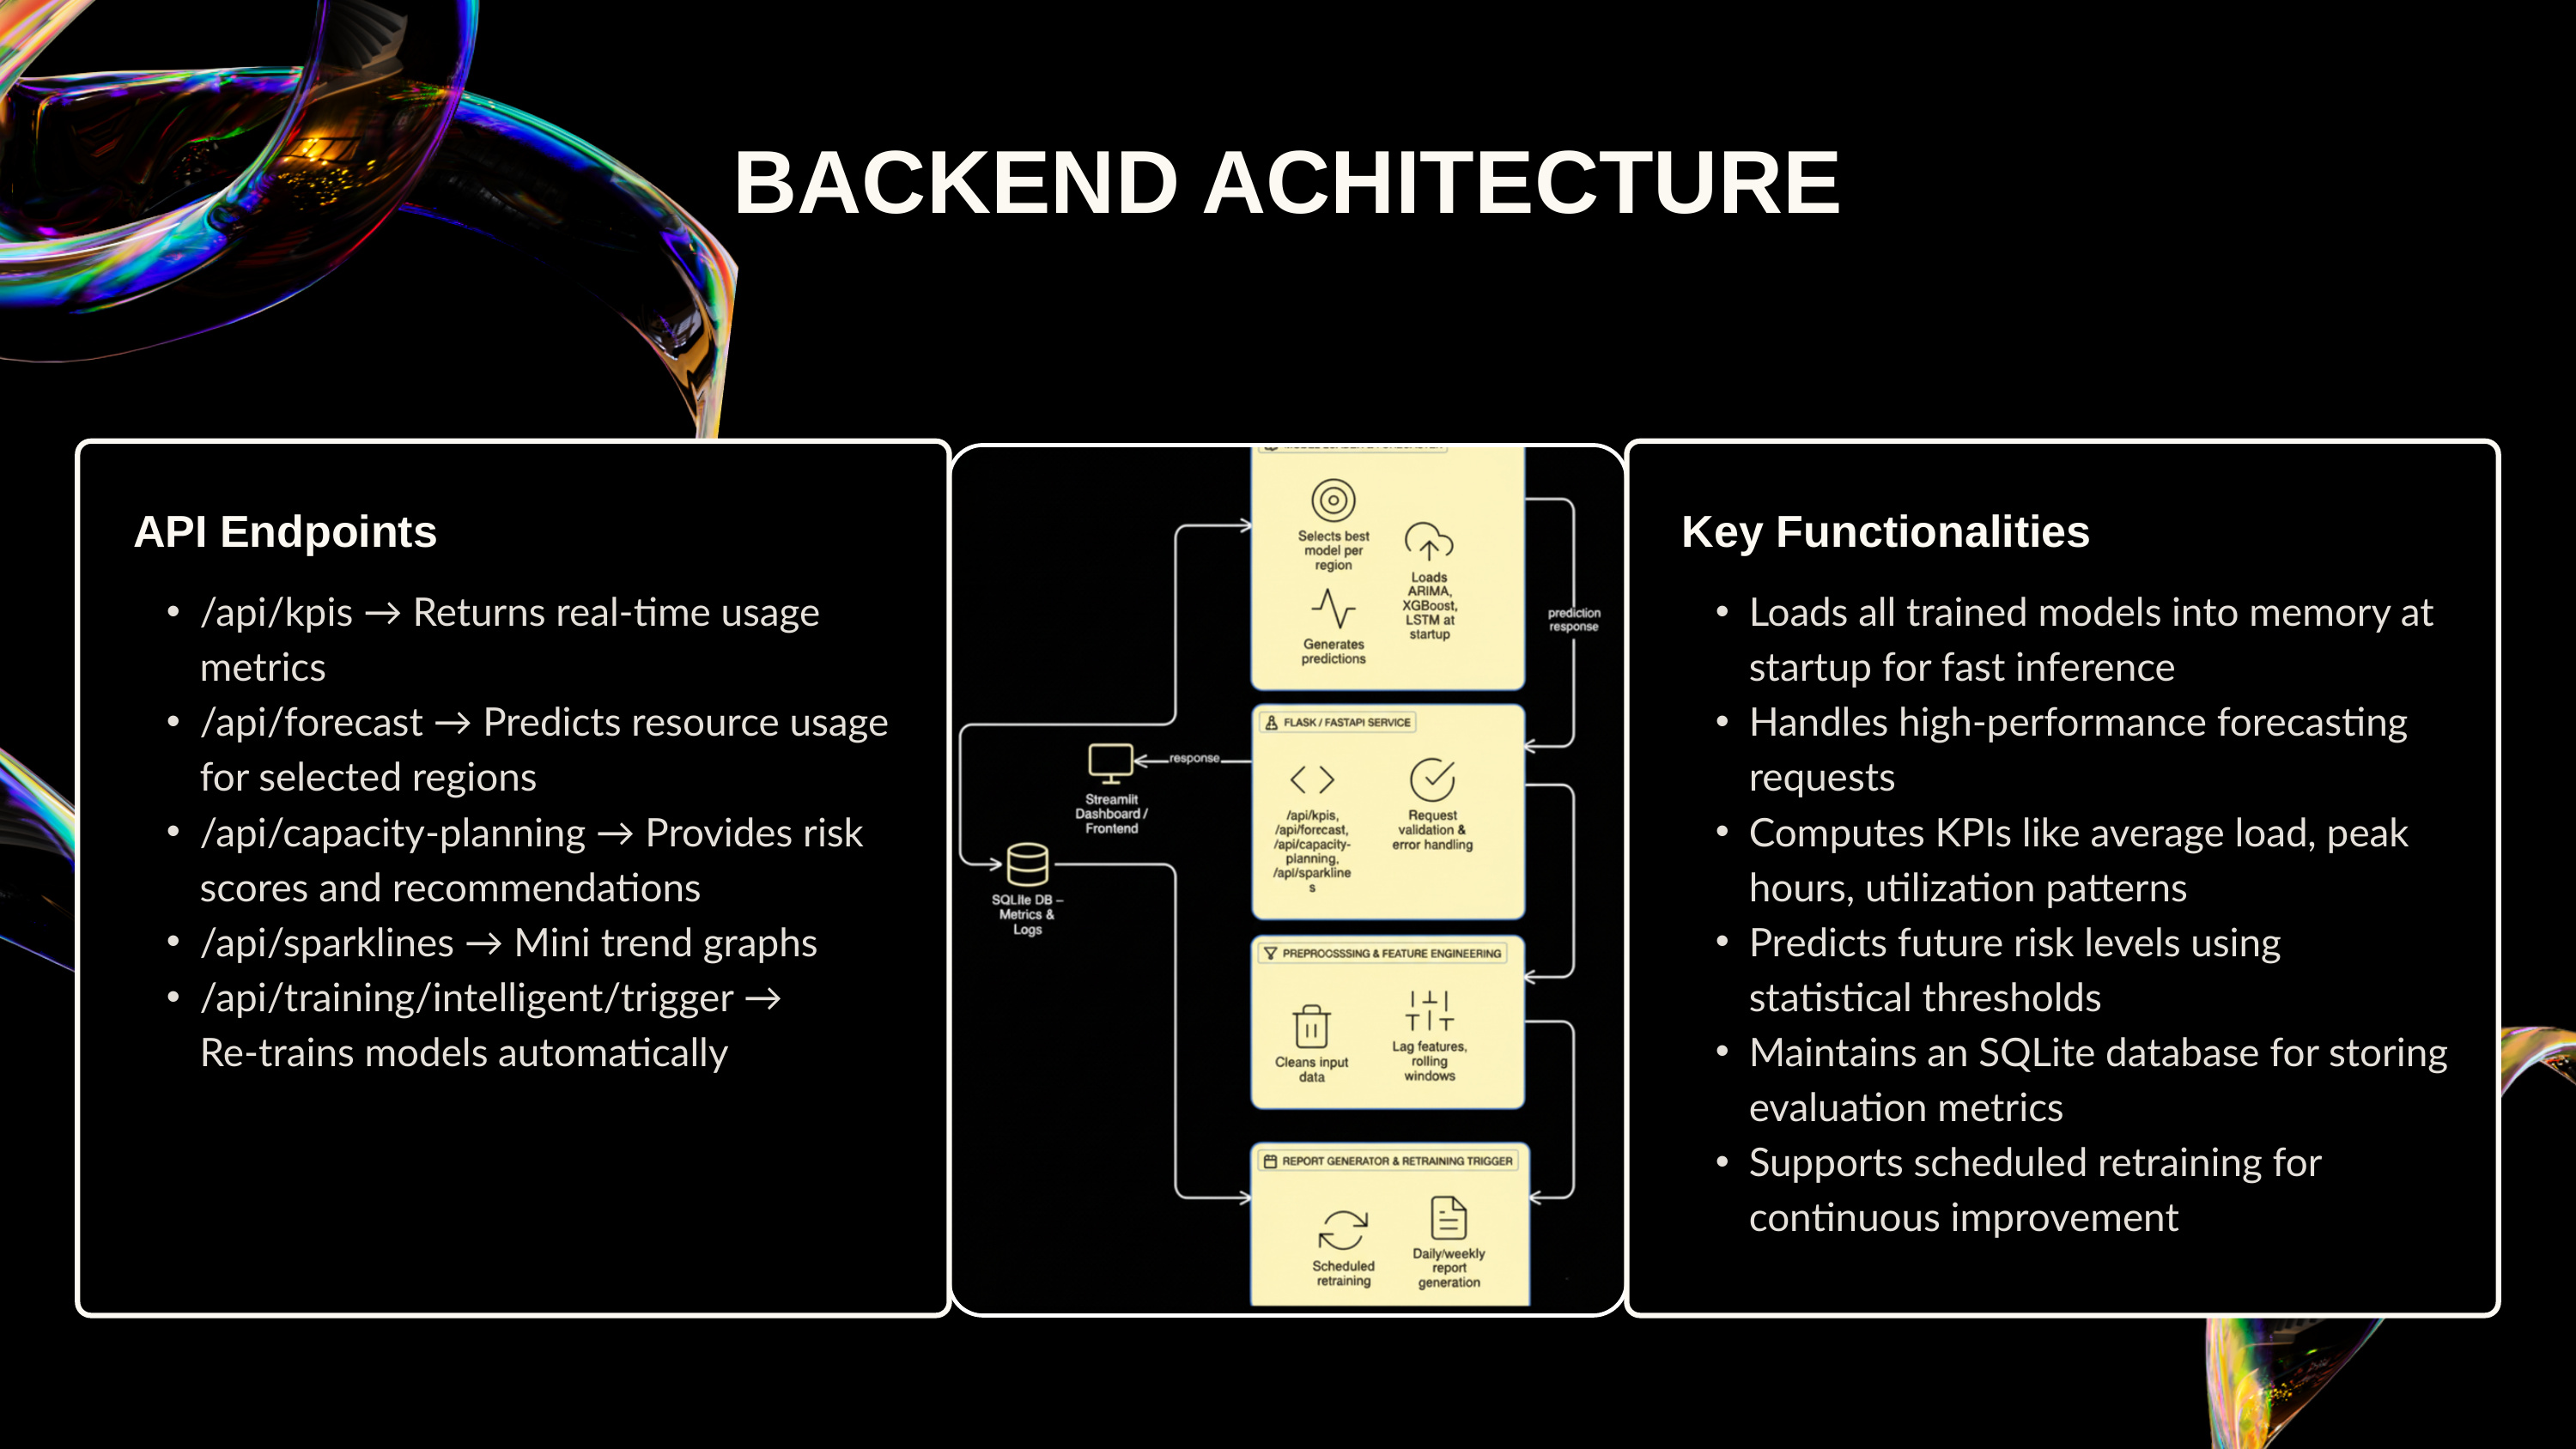

BACKEND ACHITECTURE

API Endpoints
Key Functionalities
/api/kpis → Returns real-time usage metrics
/api/forecast → Predicts resource usage for selected regions
/api/capacity-planning → Provides risk scores and recommendations
/api/sparklines → Mini trend graphs
/api/training/intelligent/trigger →      Re-trains models automatically

Loads all trained models into memory at startup for fast inference
Handles high-performance forecasting requests
Computes KPIs like average load, peak hours, utilization patterns
Predicts future risk levels using statistical thresholds
Maintains an SQLite database for storing evaluation metrics
Supports scheduled retraining for continuous improvement